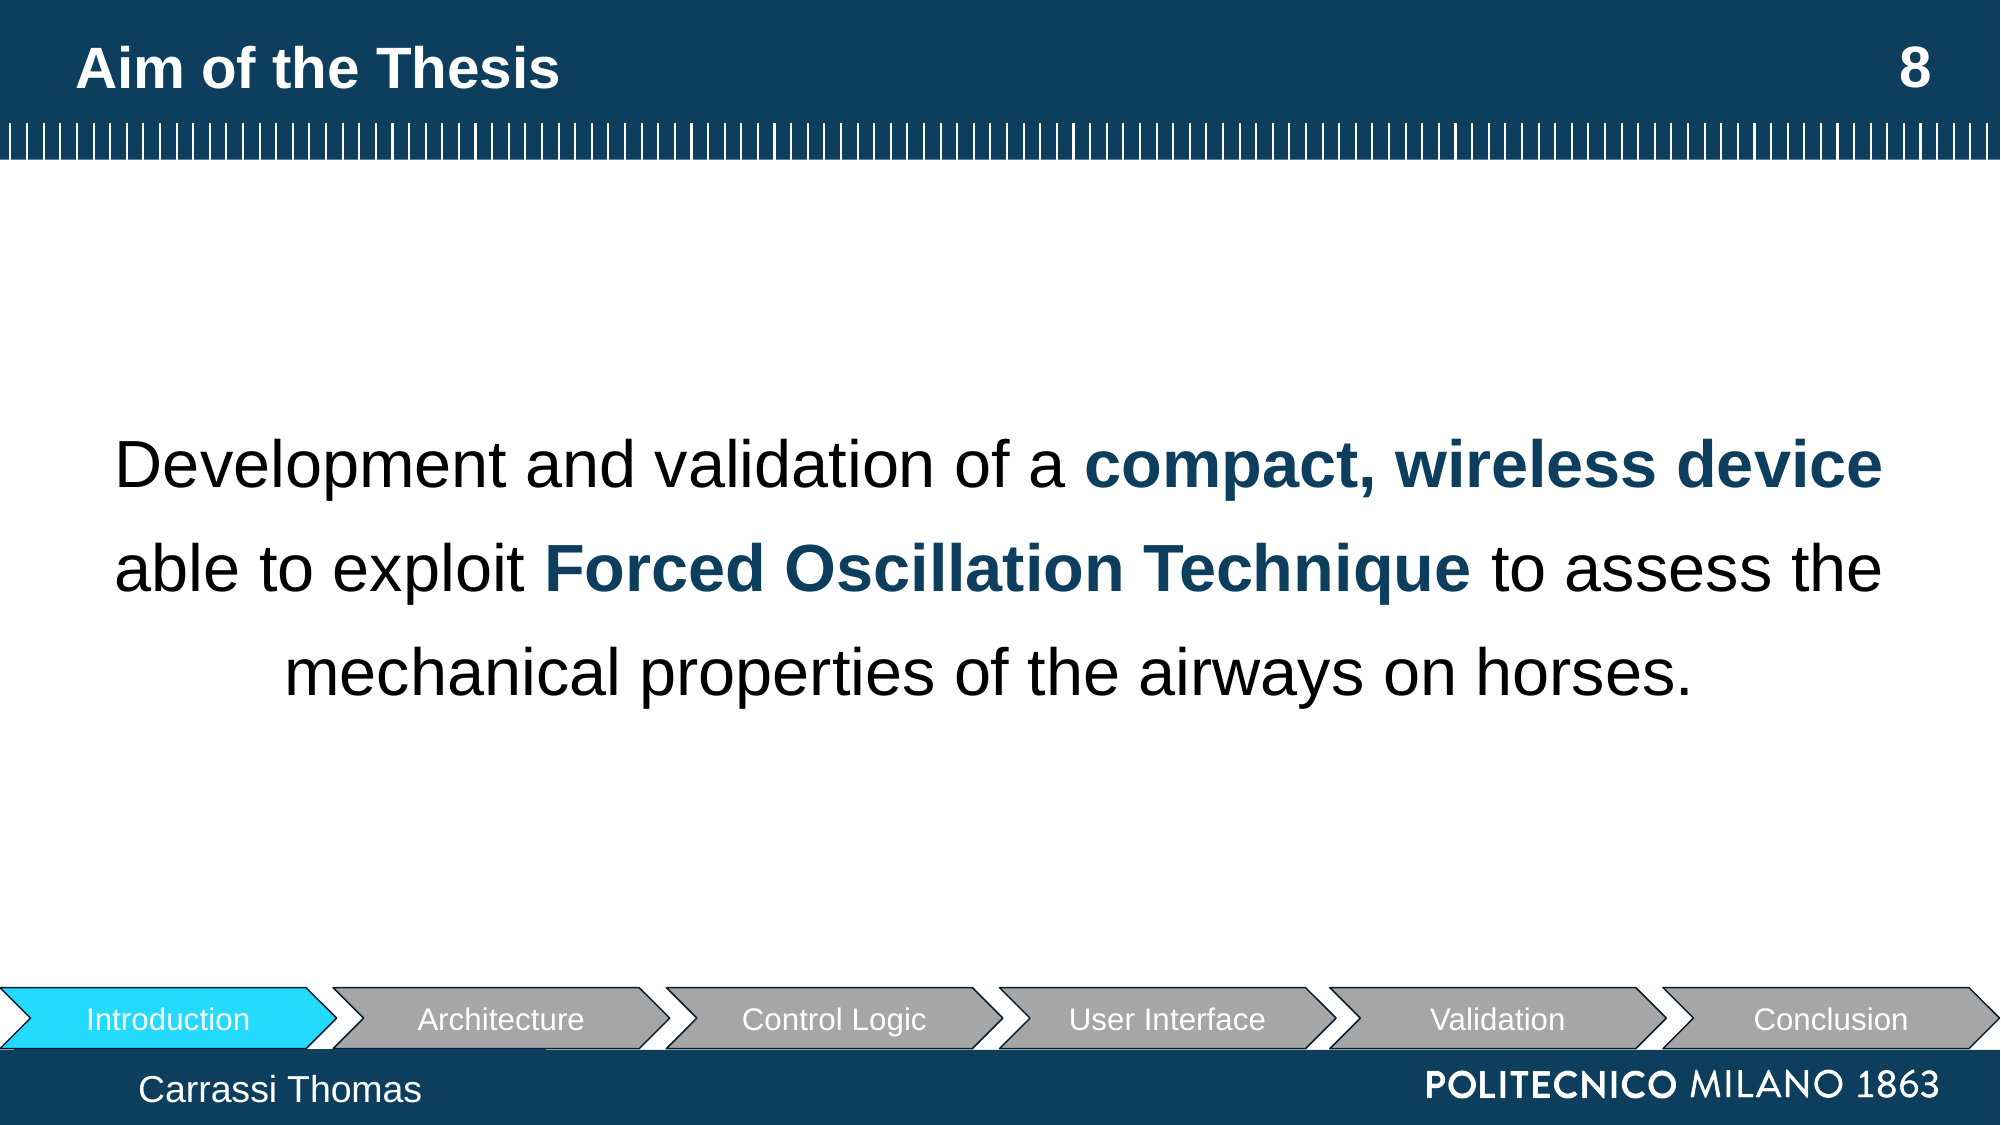

8
# Aim of the Thesis
Development and validation of a compact, wireless device able to exploit Forced Oscillation Technique to assess the mechanical properties of the airways on horses.
Conclusion
Architecture
Control Logic
User Interface
Validation
Introduction
Carrassi Thomas